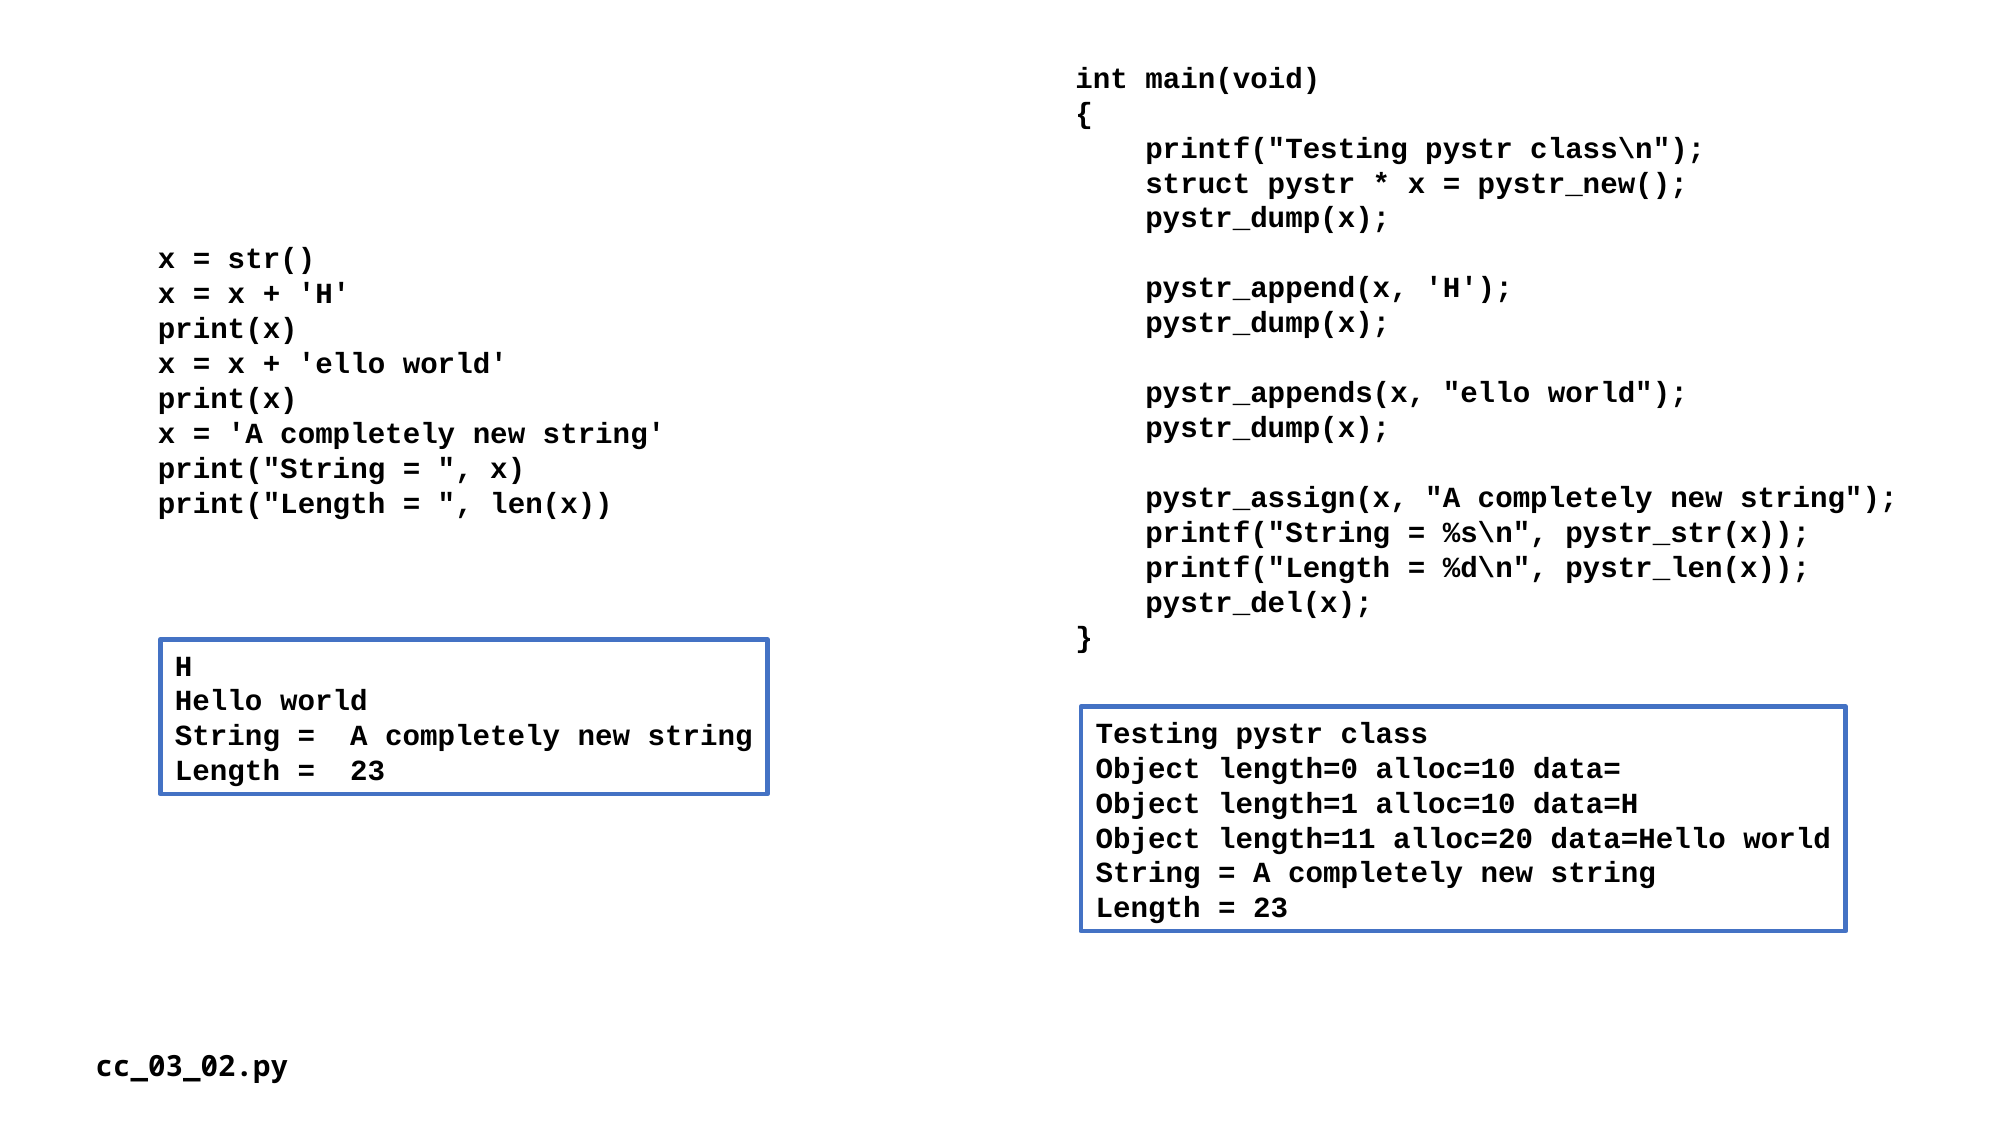

int main(void)
{
    printf("Testing pystr class\n");
    struct pystr * x = pystr_new();
    pystr_dump(x);

    pystr_append(x, 'H');
    pystr_dump(x);

    pystr_appends(x, "ello world");
    pystr_dump(x);

    pystr_assign(x, "A completely new string");
    printf("String = %s\n", pystr_str(x));
    printf("Length = %d\n", pystr_len(x));
    pystr_del(x);
}
x = str()
x = x + 'H'
print(x)
x = x + 'ello world'
print(x)
x = 'A completely new string'
print("String = ", x)
print("Length = ", len(x))
H
Hello world
String =  A completely new string
Length =  23
Testing pystr class
Object length=0 alloc=10 data=
Object length=1 alloc=10 data=H
Object length=11 alloc=20 data=Hello world
String = A completely new string
Length = 23
cc_03_02.py